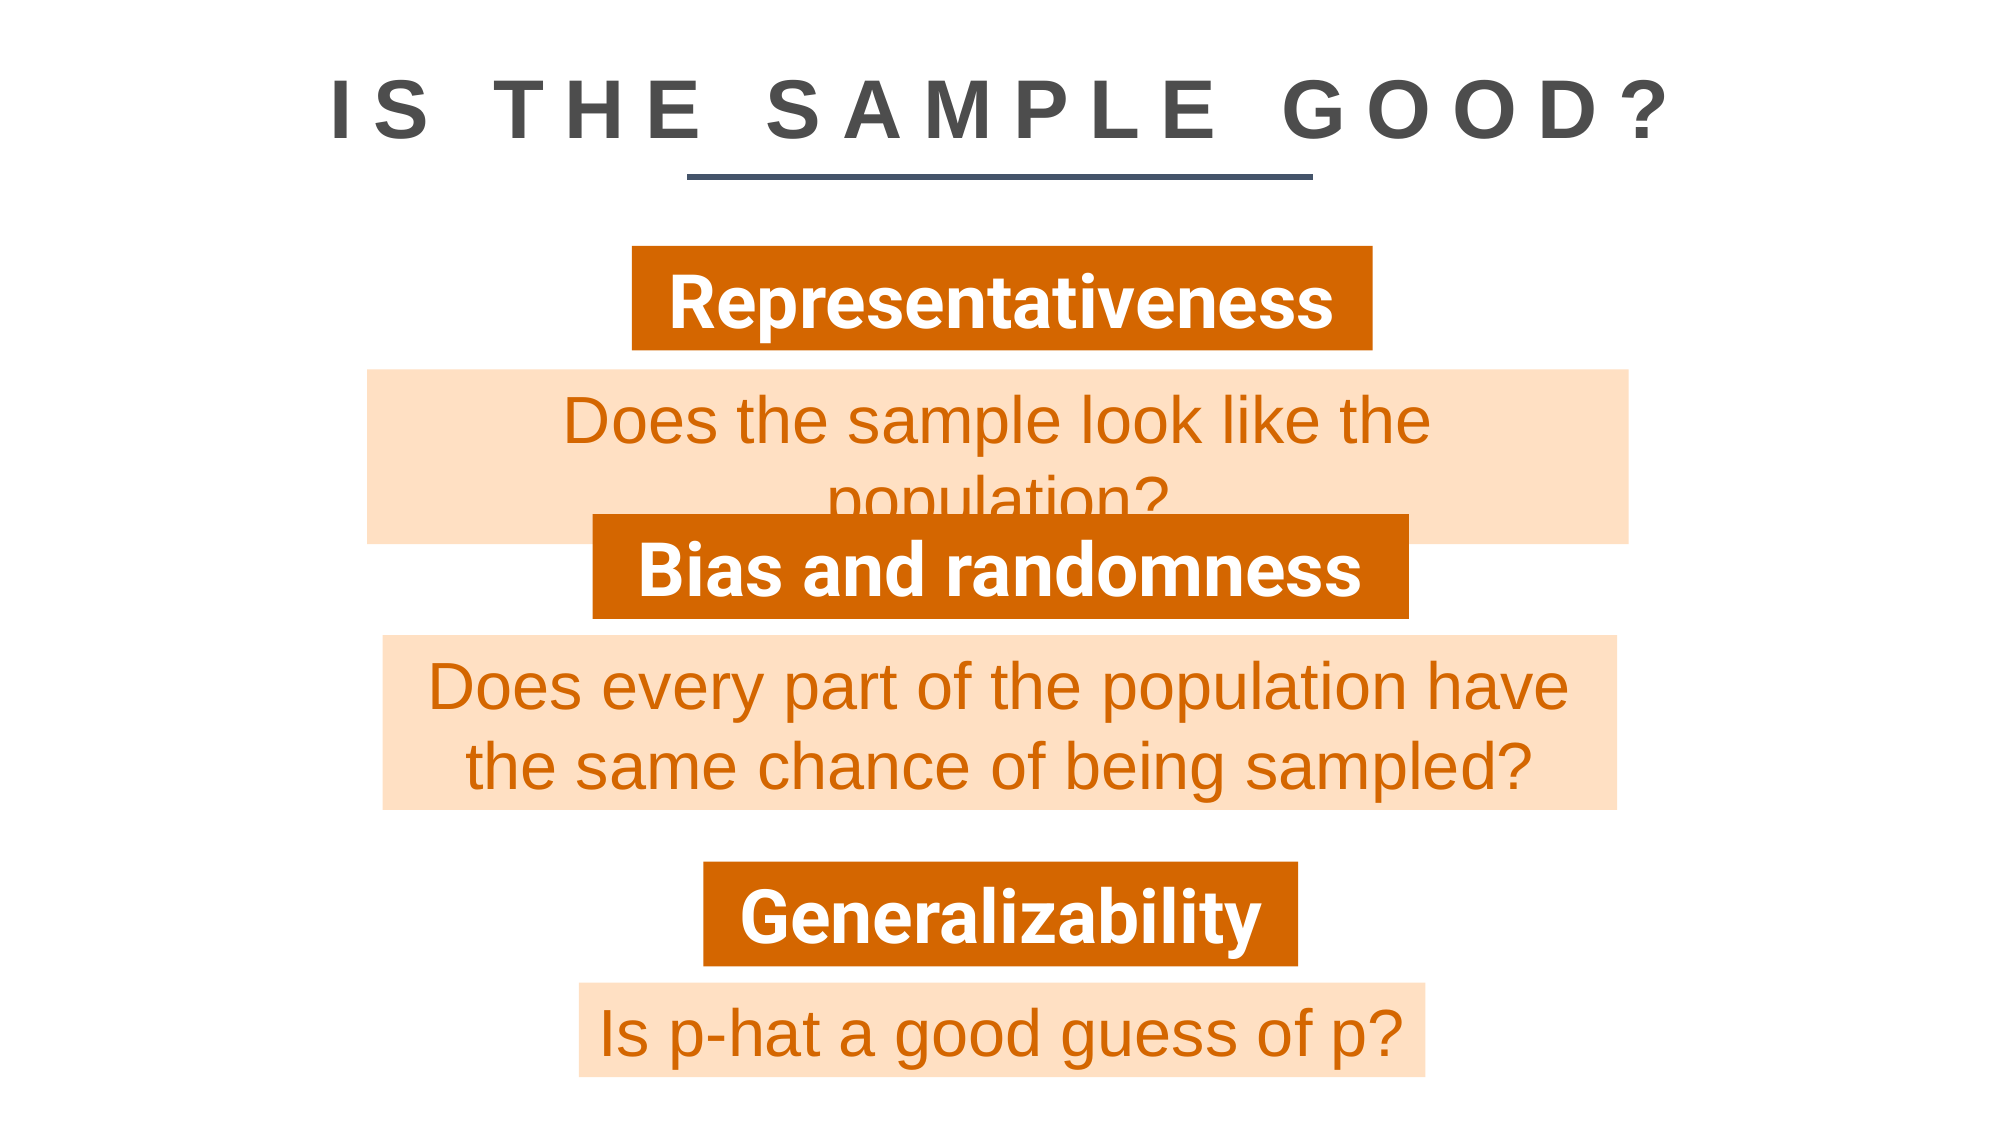

# IS THE SAMPLE GOOD?
Representativeness
Does the sample look like the population?
Bias and randomness
Does every part of the population have the same chance of being sampled?
Generalizability
Is p-hat a good guess of p?